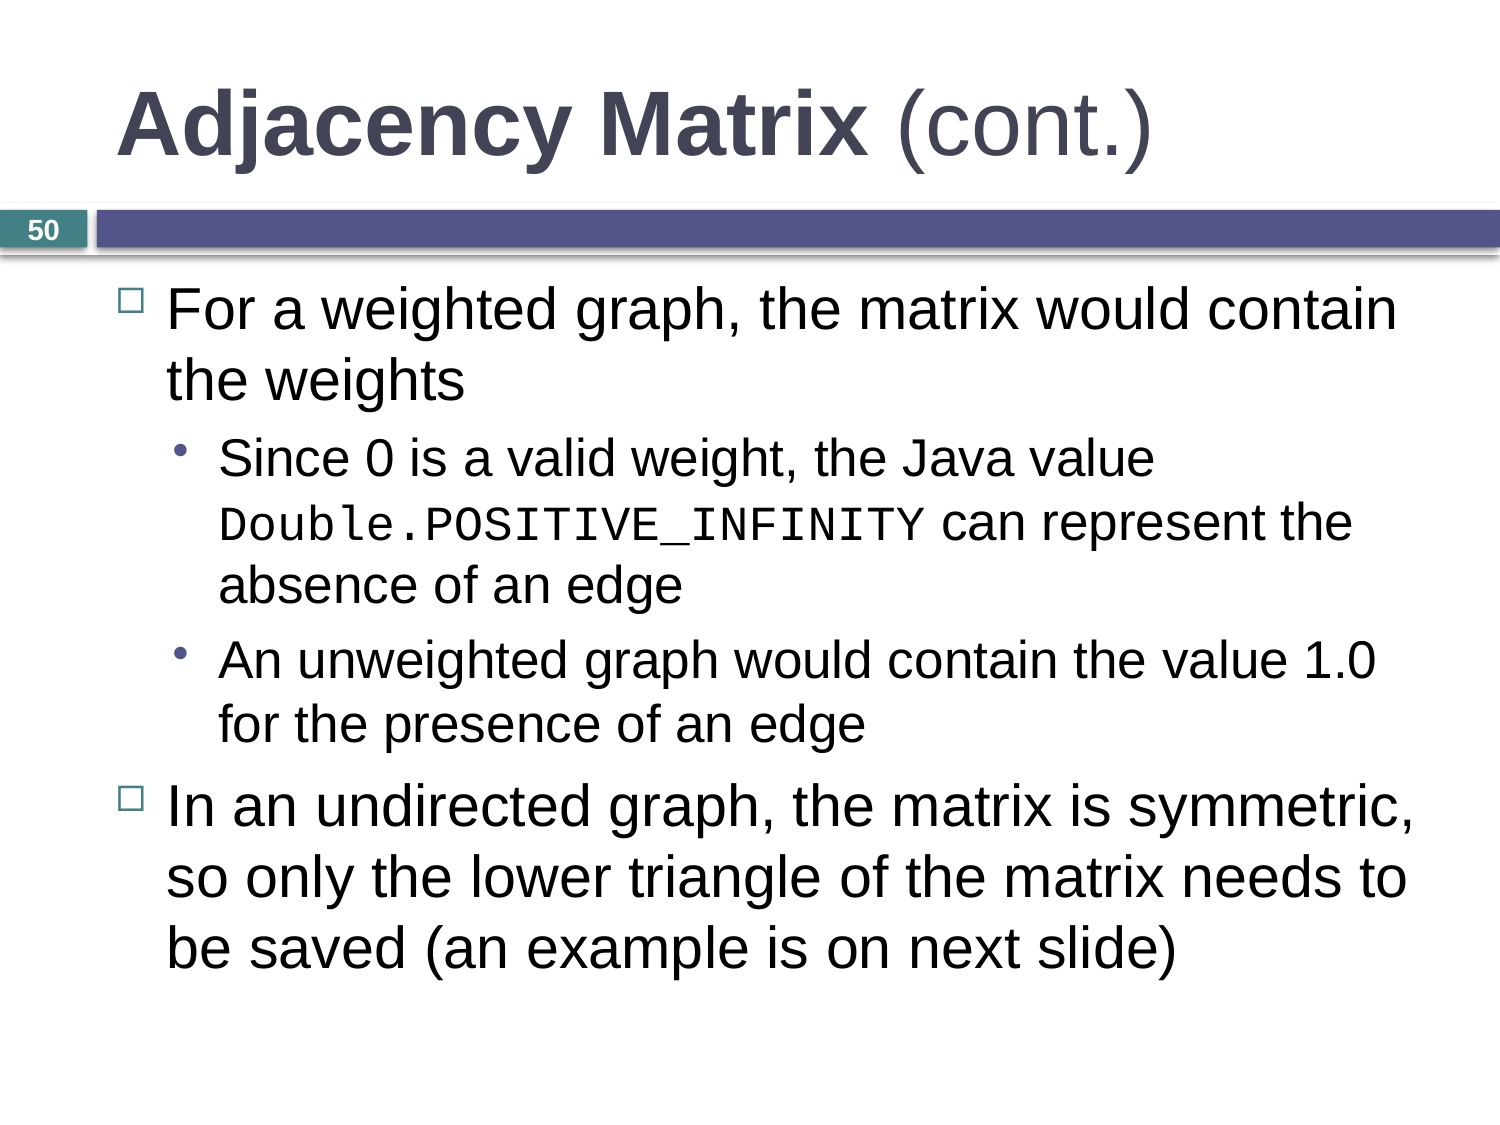

# Adjacency Matrix (cont.)
50
For a weighted graph, the matrix would contain the weights
Since 0 is a valid weight, the Java value Double.POSITIVE_INFINITY can represent the absence of an edge
An unweighted graph would contain the value 1.0 for the presence of an edge
In an undirected graph, the matrix is symmetric, so only the lower triangle of the matrix needs to be saved (an example is on next slide)